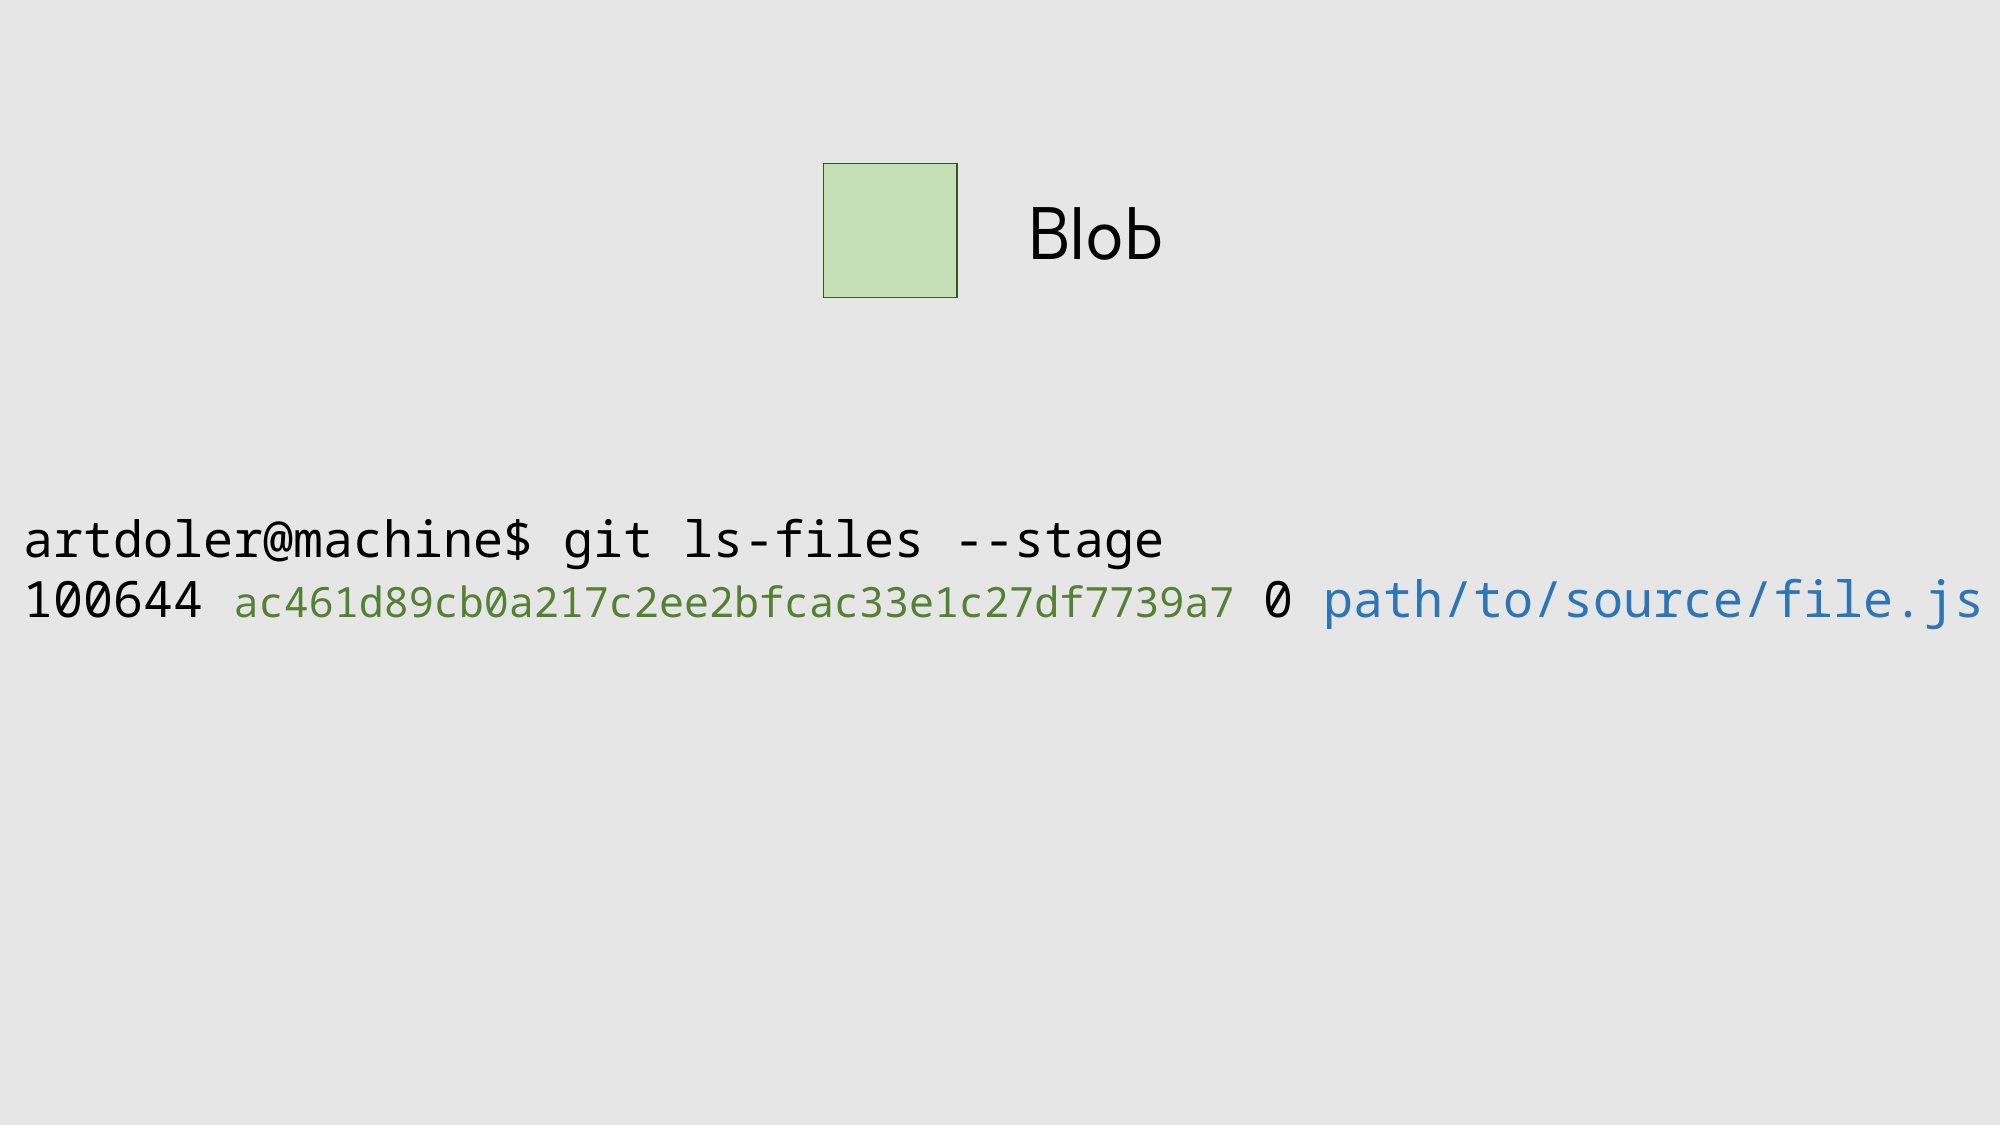

Blob
artdoler@machine$ git ls-files --stage
100644 ac461d89cb0a217c2ee2bfcac33e1c27df7739a7 0 path/to/source/file.js